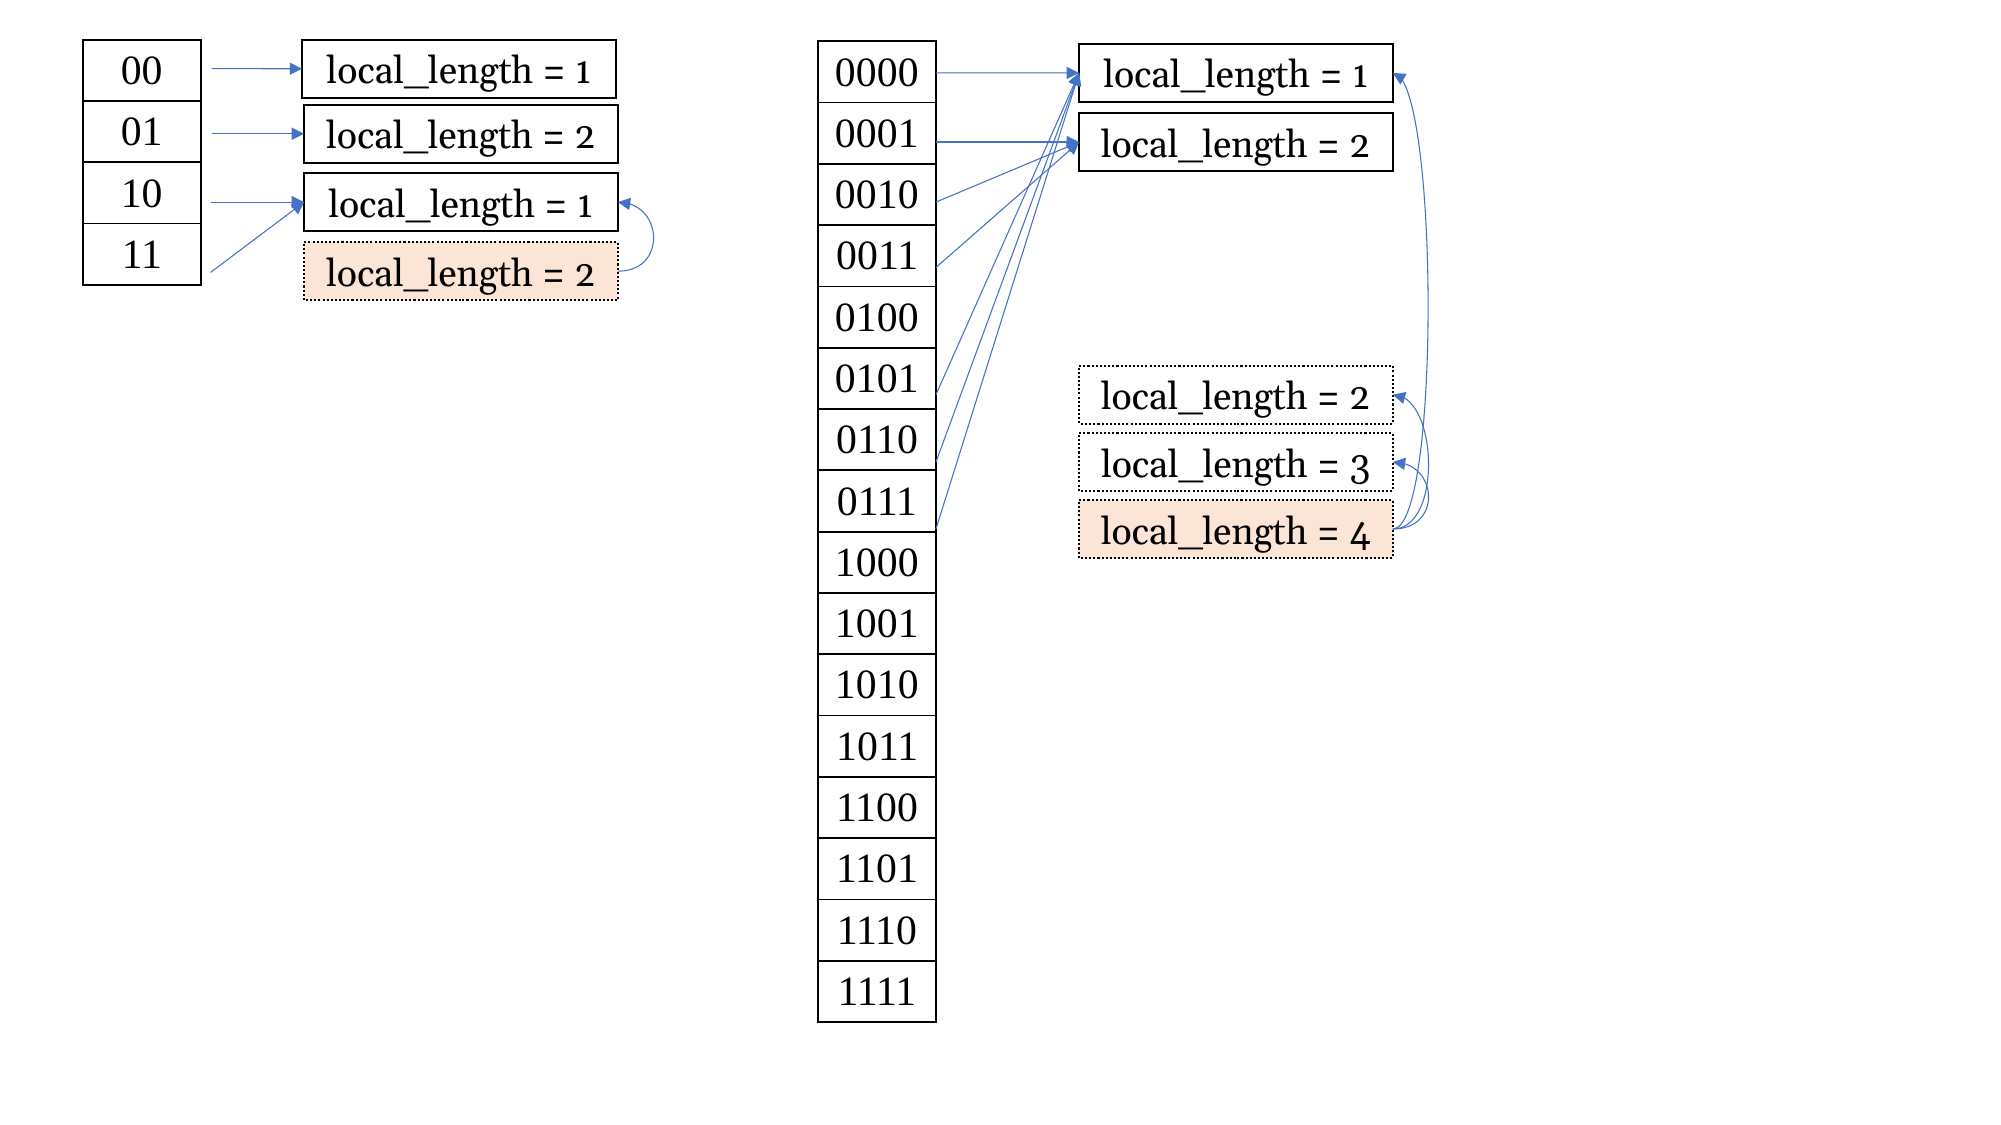

free space
tuple
tuple
...
tuple
| 00 |
| --- |
| 01 |
| 10 |
| 11 |
local_length = 1
| 0000 |
| --- |
| 0001 |
| 0010 |
| 0011 |
| 0100 |
| 0101 |
| 0110 |
| 0111 |
| 1000 |
| 1001 |
| 1010 |
| 1011 |
| 1100 |
| 1101 |
| 1110 |
| 1111 |
local_length = 1
local_length = 2
local_length = 2
local_length = 1
local_length = 2
local_length = 2
local_length = 3
local_length = 4